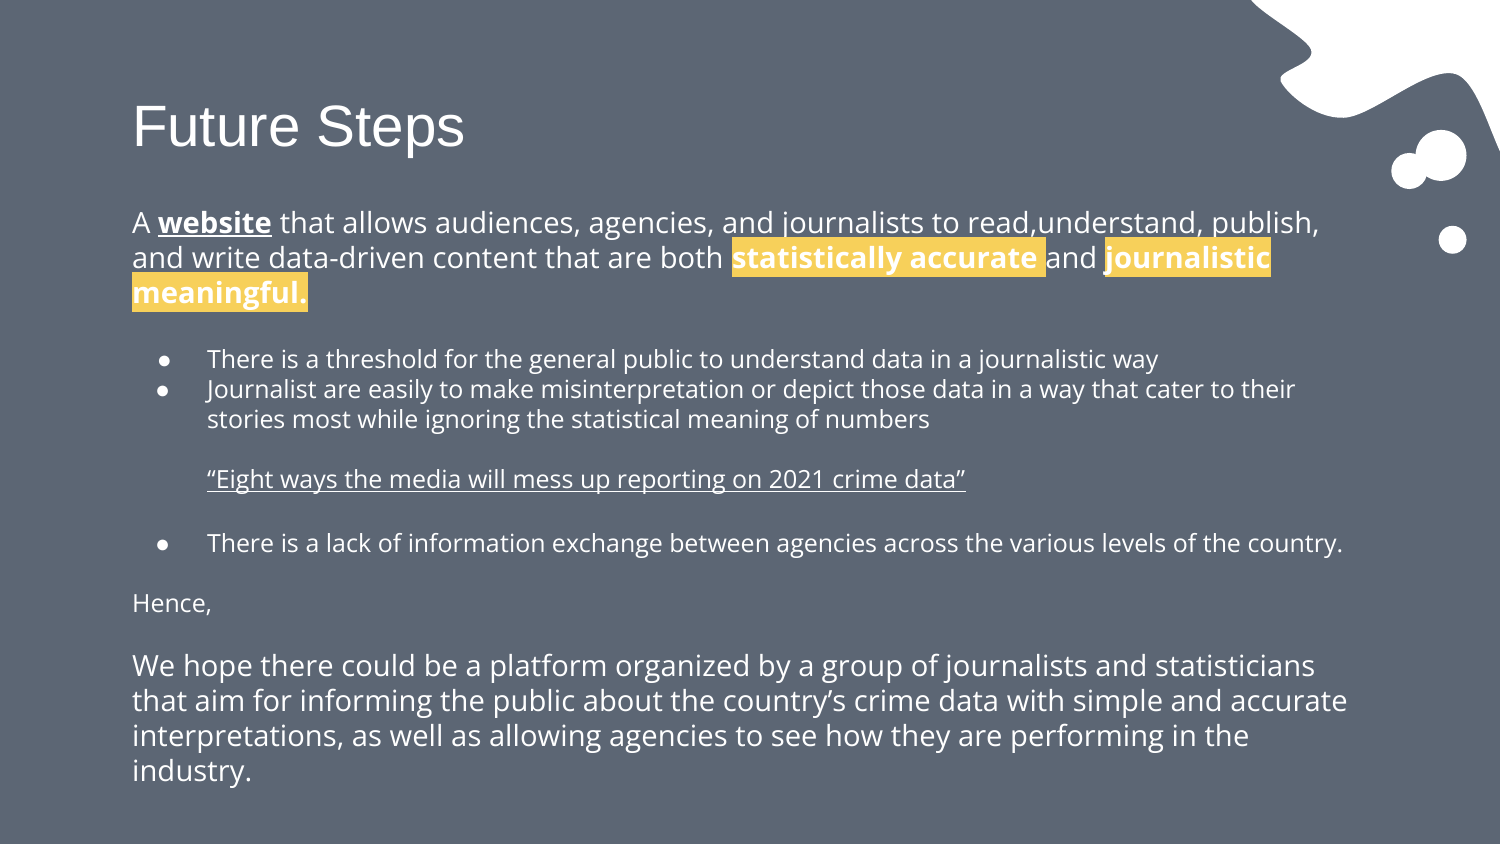

# Future Steps

A website that allows audiences, agencies, and journalists to read,understand, publish, and write data-driven content that are both statistically accurate and journalistic meaningful.

There is a threshold for the general public to understand data in a journalistic way
Journalist are easily to make misinterpretation or depict those data in a way that cater to their stories most while ignoring the statistical meaning of numbers

“Eight ways the media will mess up reporting on 2021 crime data”

There is a lack of information exchange between agencies across the various levels of the country.

Hence,

We hope there could be a platform organized by a group of journalists and statisticians that aim for informing the public about the country’s crime data with simple and accurate interpretations, as well as allowing agencies to see how they are performing in the industry.